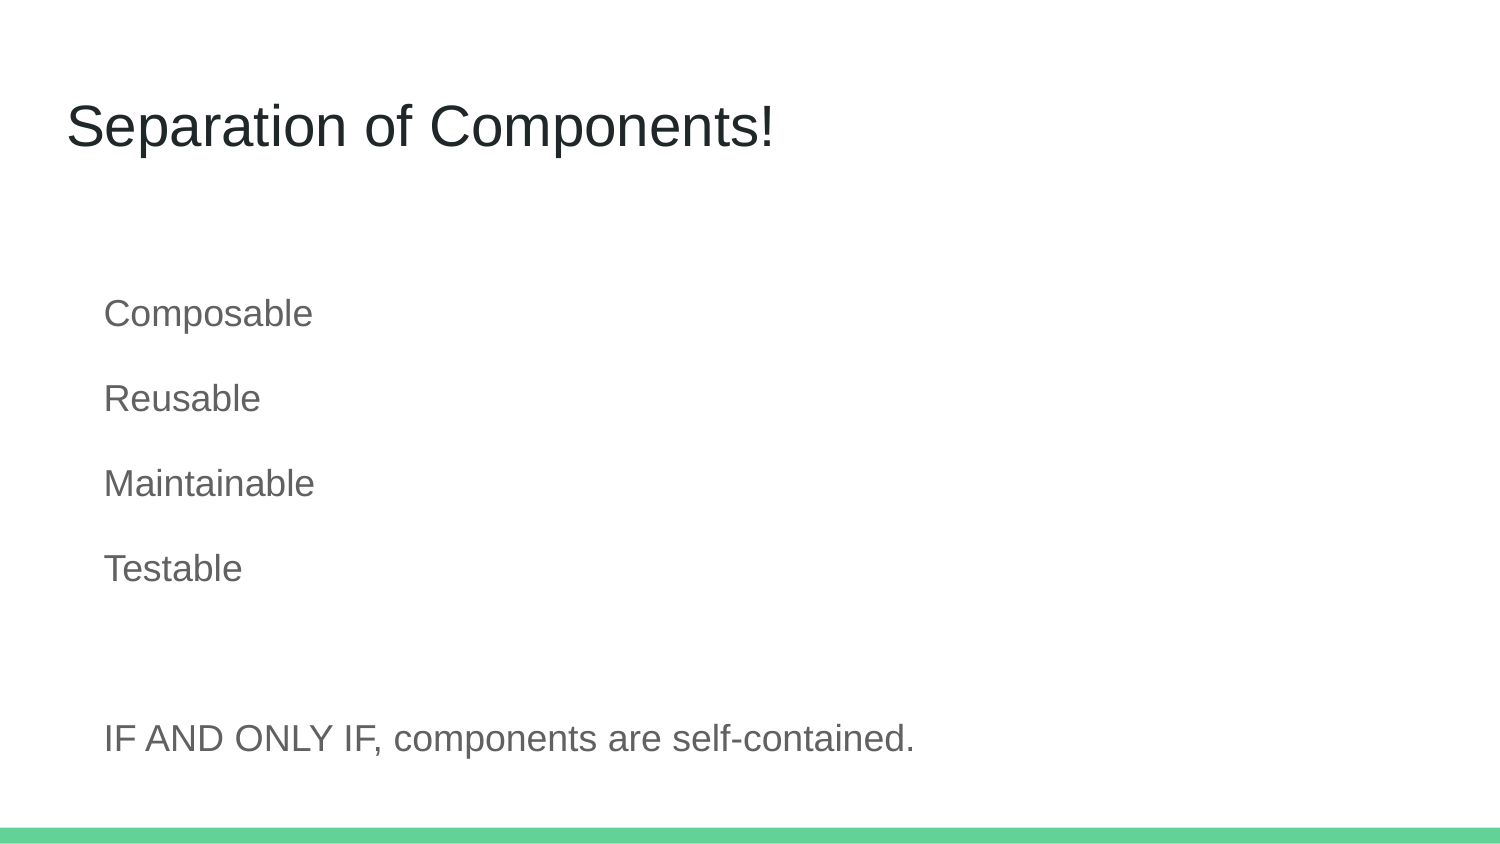

# Separation of Components!

Composable
Reusable
Maintainable
Testable

IF AND ONLY IF, components are self-contained.